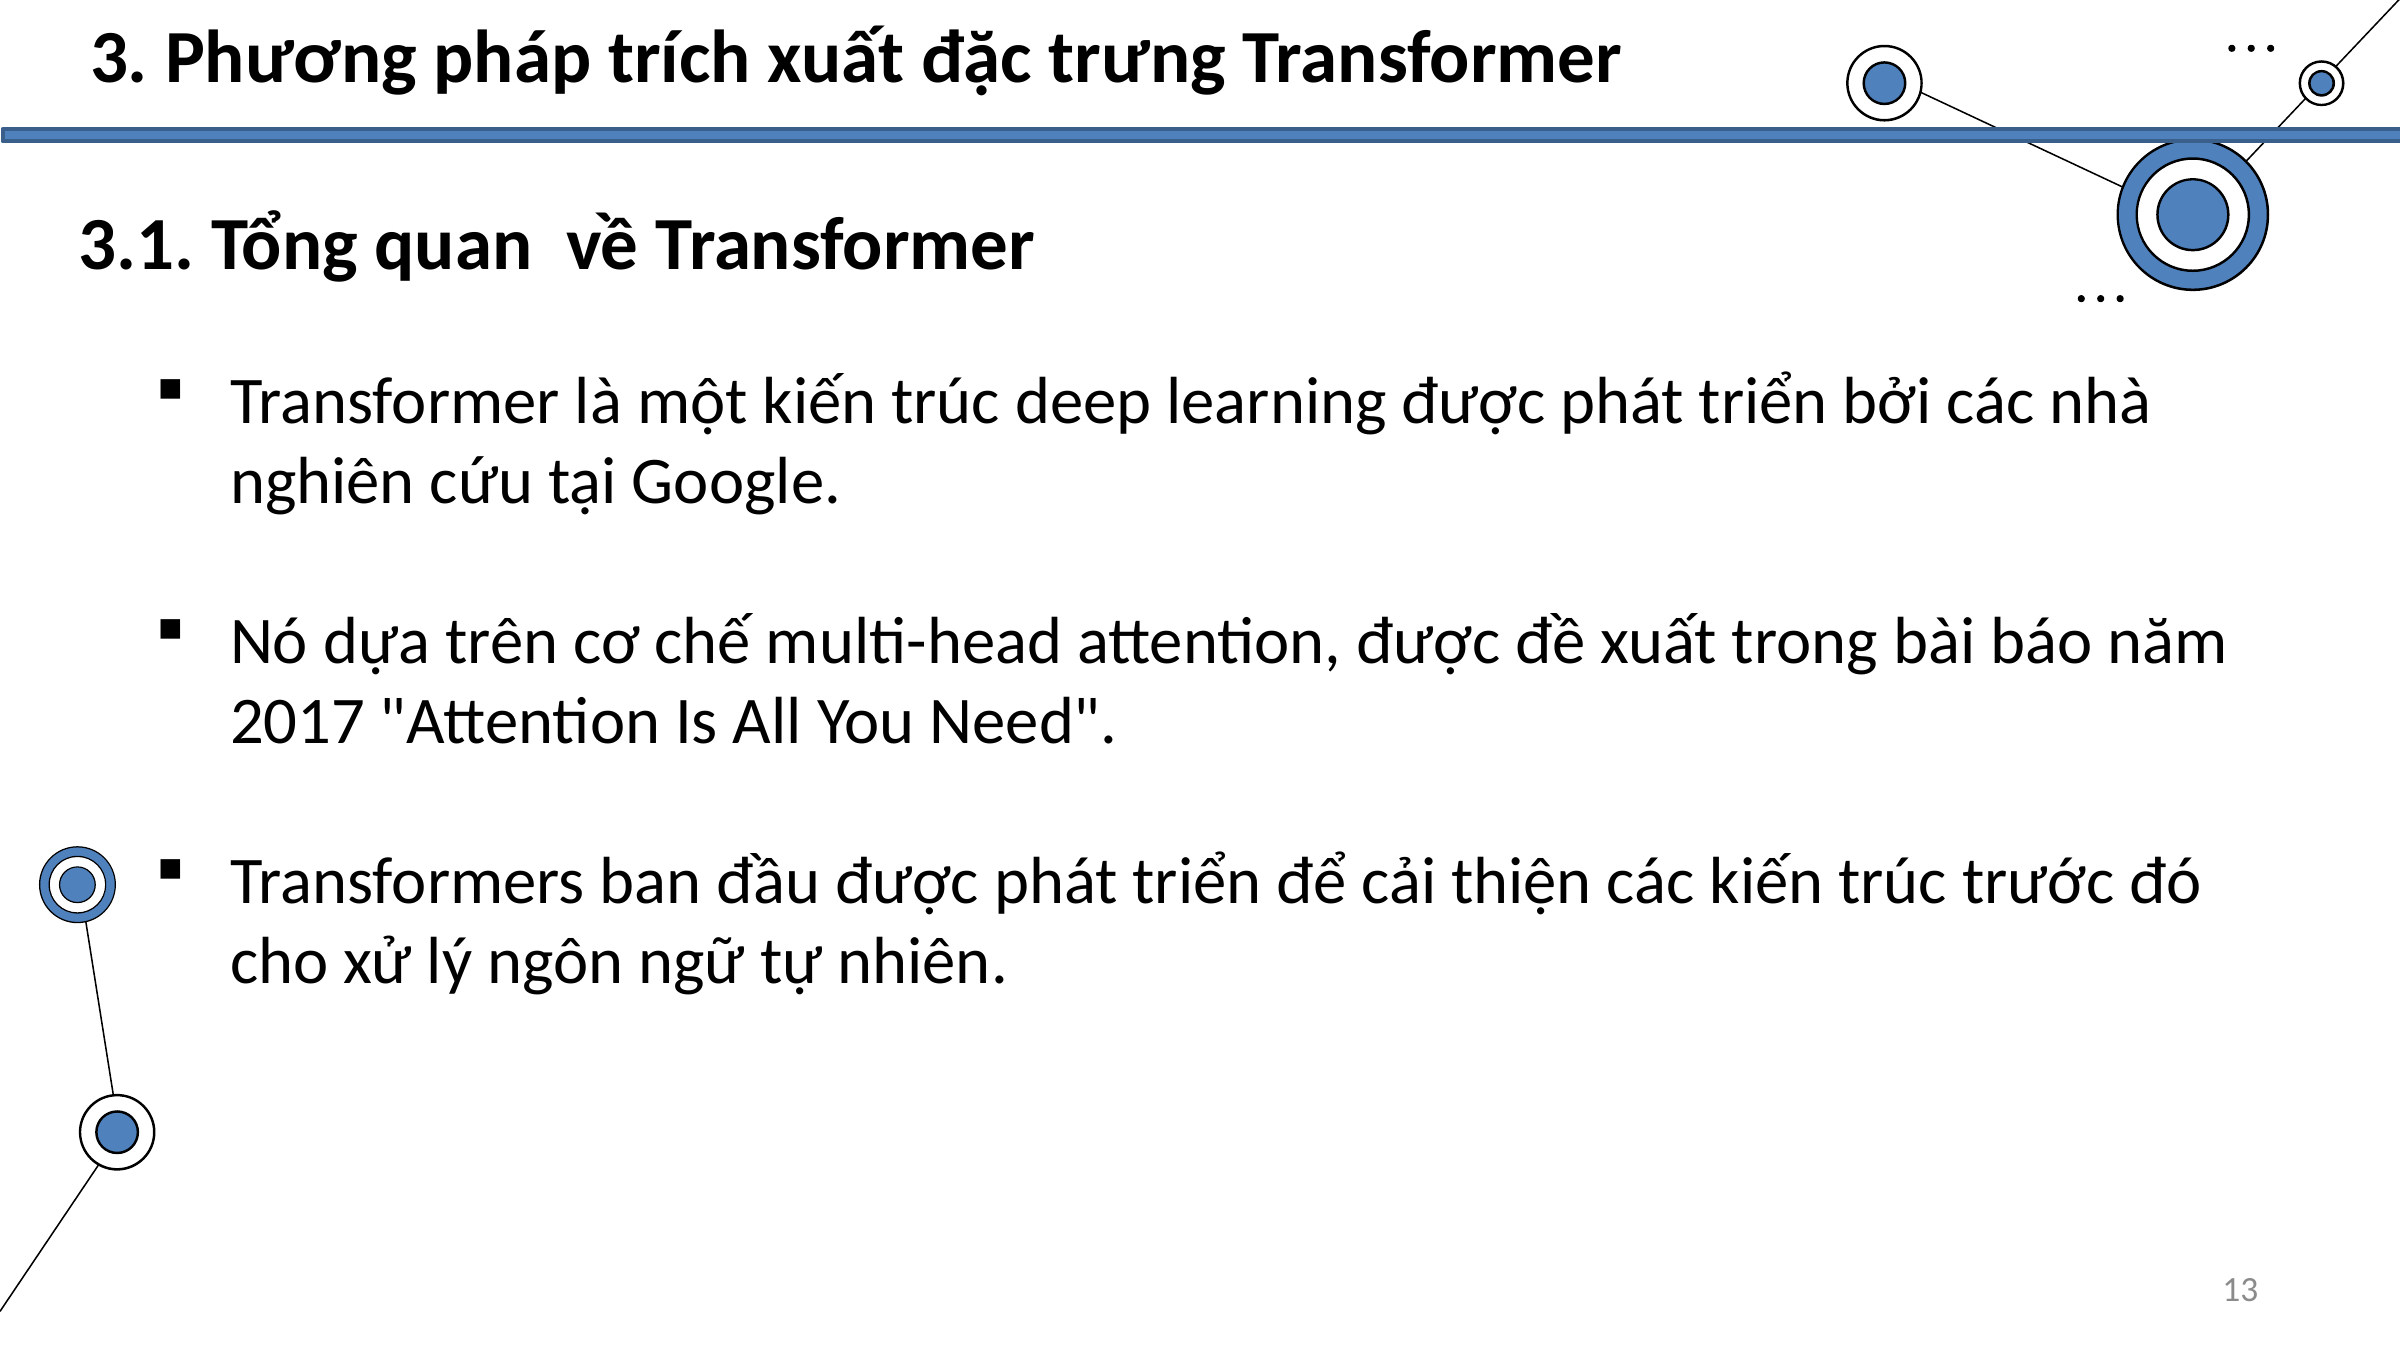

3. Phương pháp trích xuất đặc trưng Transformer

3.1. Tổng quan  về Transformer
Transformer là một kiến trúc deep learning được phát triển bởi các nhà nghiên cứu tại Google.

Nó dựa trên cơ chế multi-head attention, được đề xuất trong bài báo năm 2017 "Attention Is All You Need".

Transformers ban đầu được phát triển để cải thiện các kiến trúc trước đó cho xử lý ngôn ngữ tự nhiên.
13